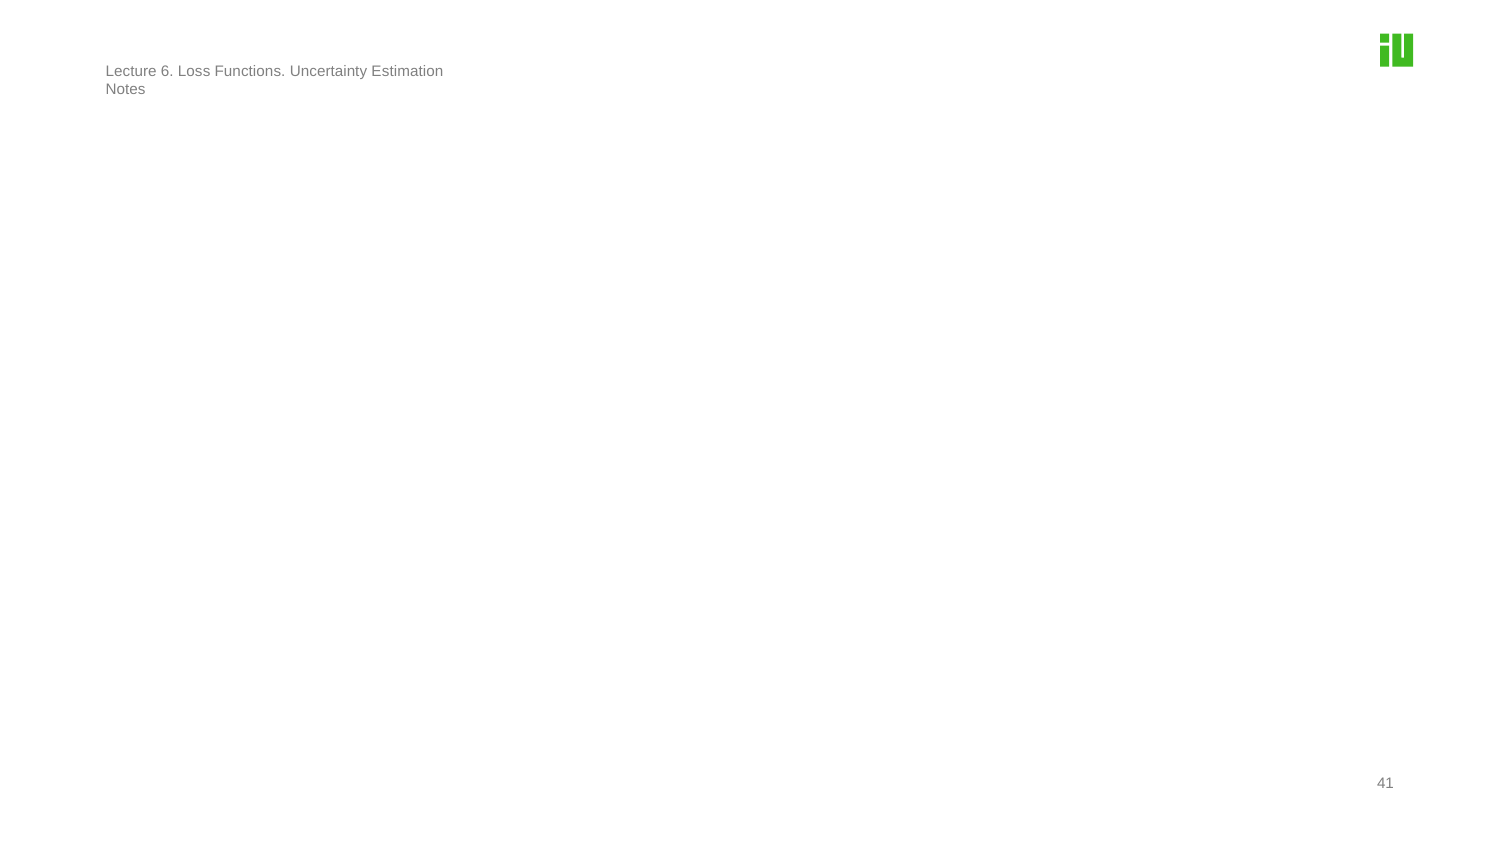

Lecture 6. Loss Functions. Uncertainty Estimation
Notes
41